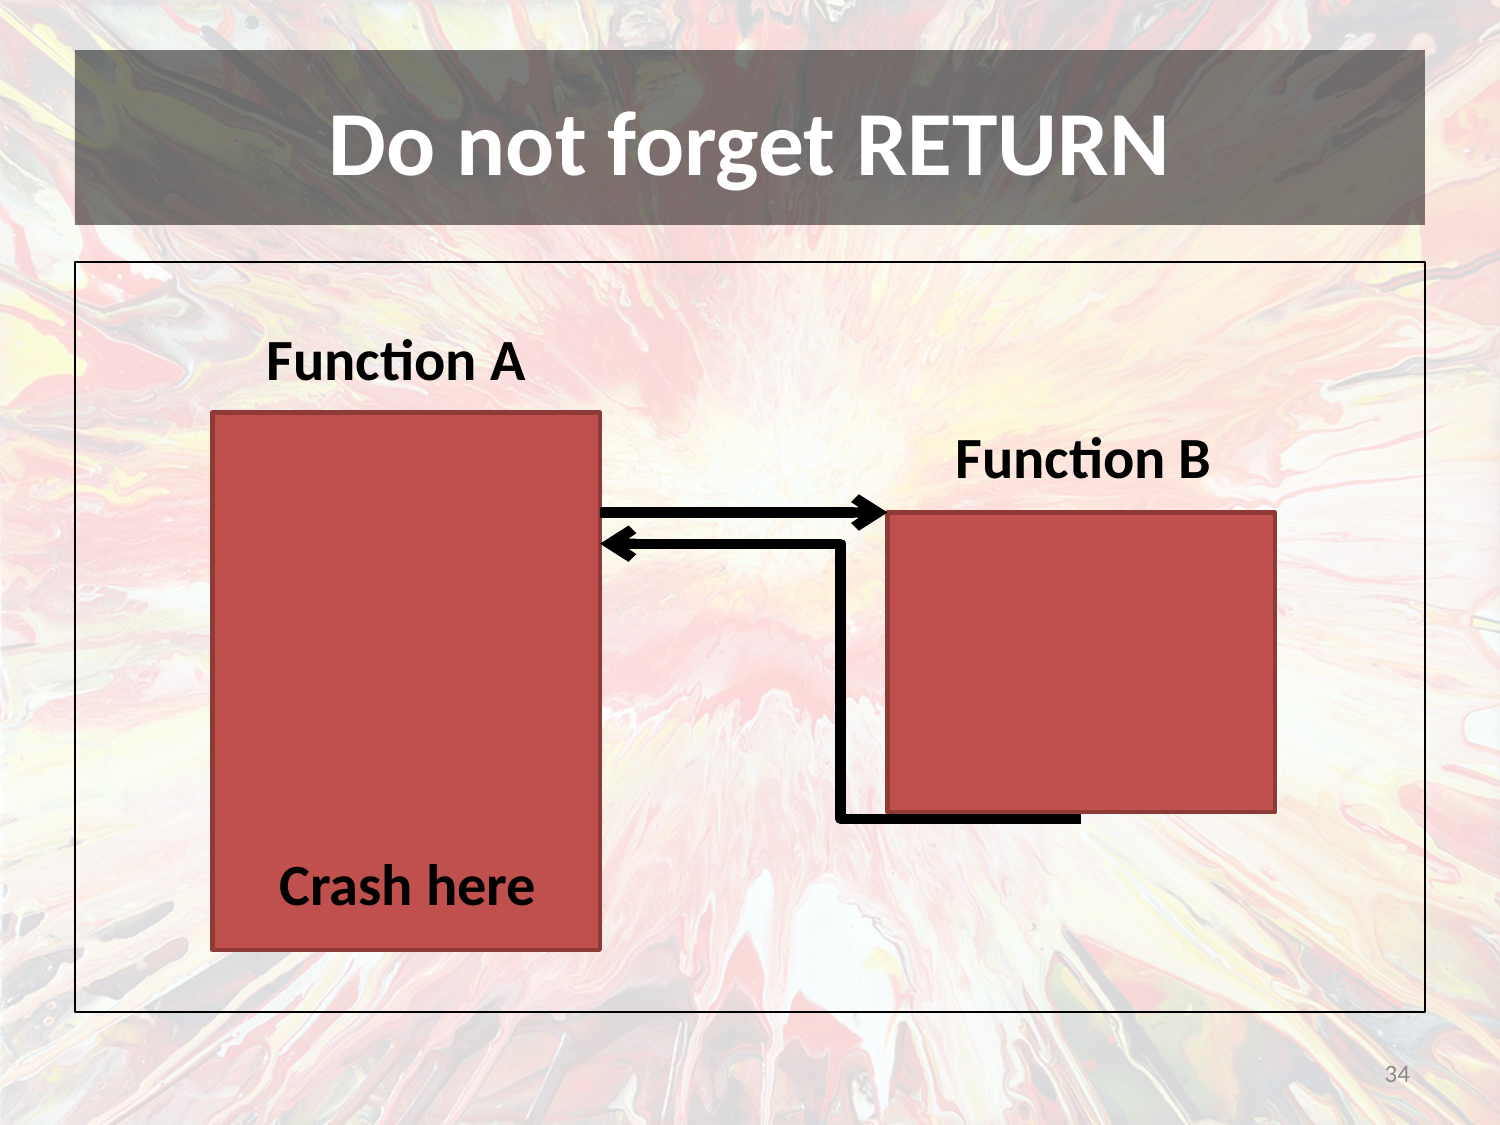

# Do not forget RETURN
Function A

Function B

Crash here

34